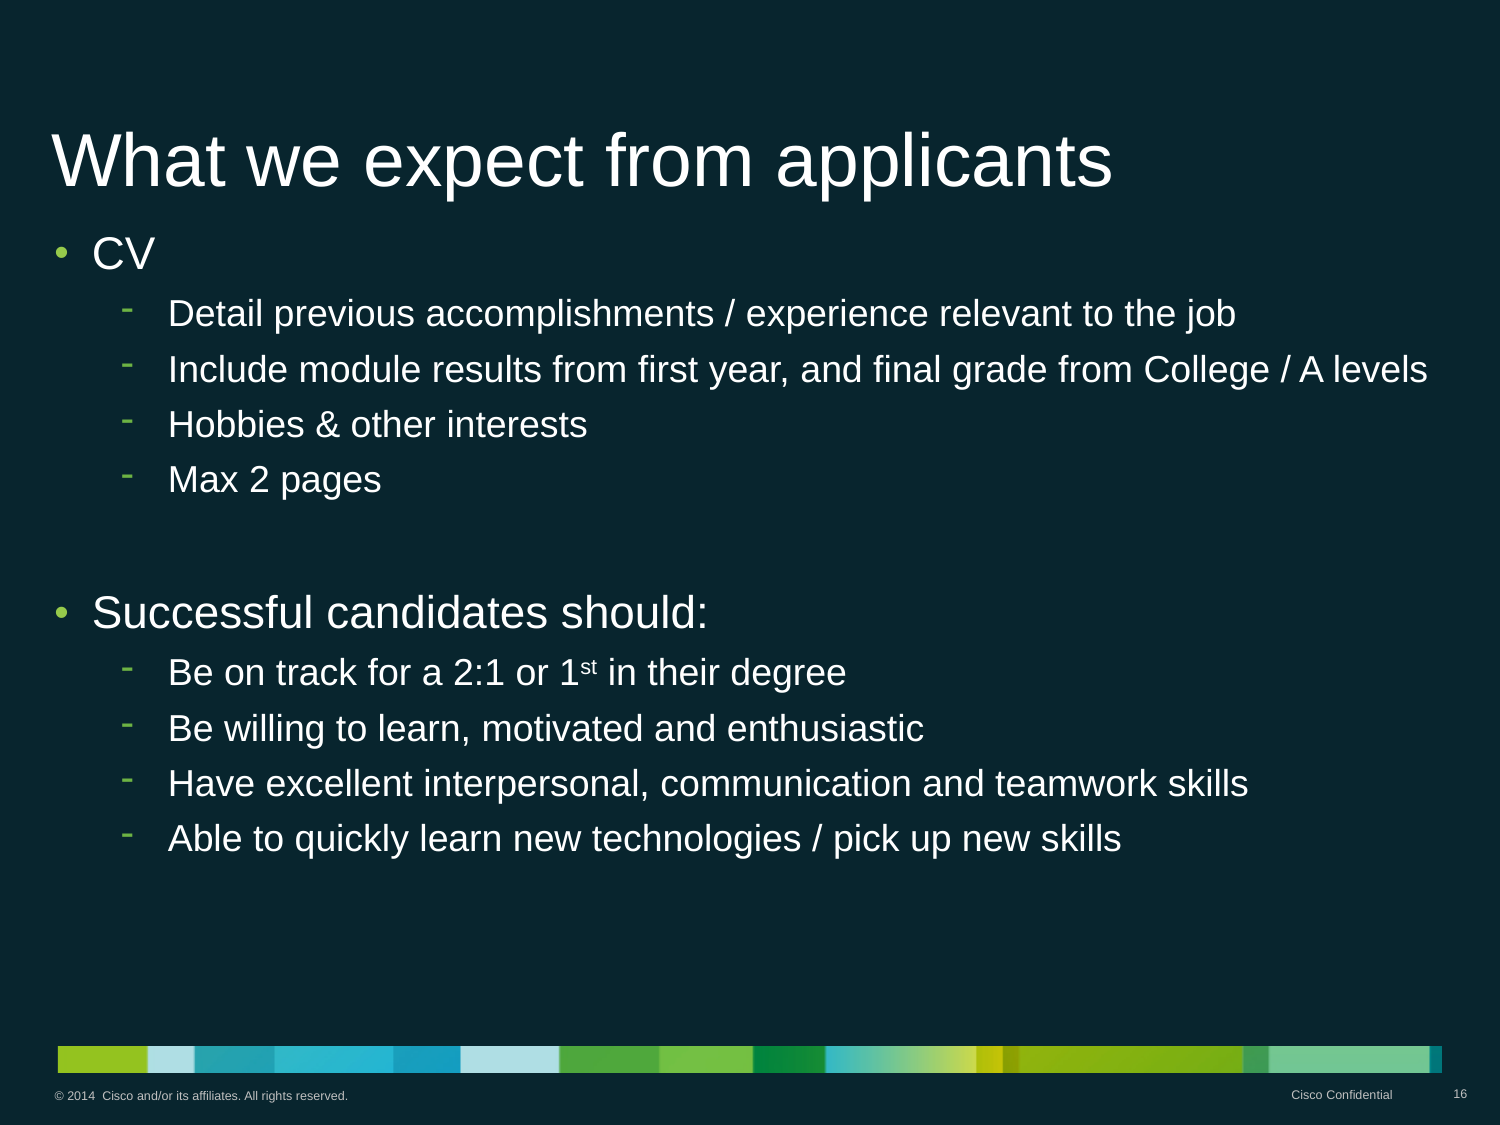

# What we expect from applicants
CV
Detail previous accomplishments / experience relevant to the job
Include module results from first year, and final grade from College / A levels
Hobbies & other interests
Max 2 pages

Successful candidates should:
Be on track for a 2:1 or 1st in their degree
Be willing to learn, motivated and enthusiastic
Have excellent interpersonal, communication and teamwork skills
Able to quickly learn new technologies / pick up new skills